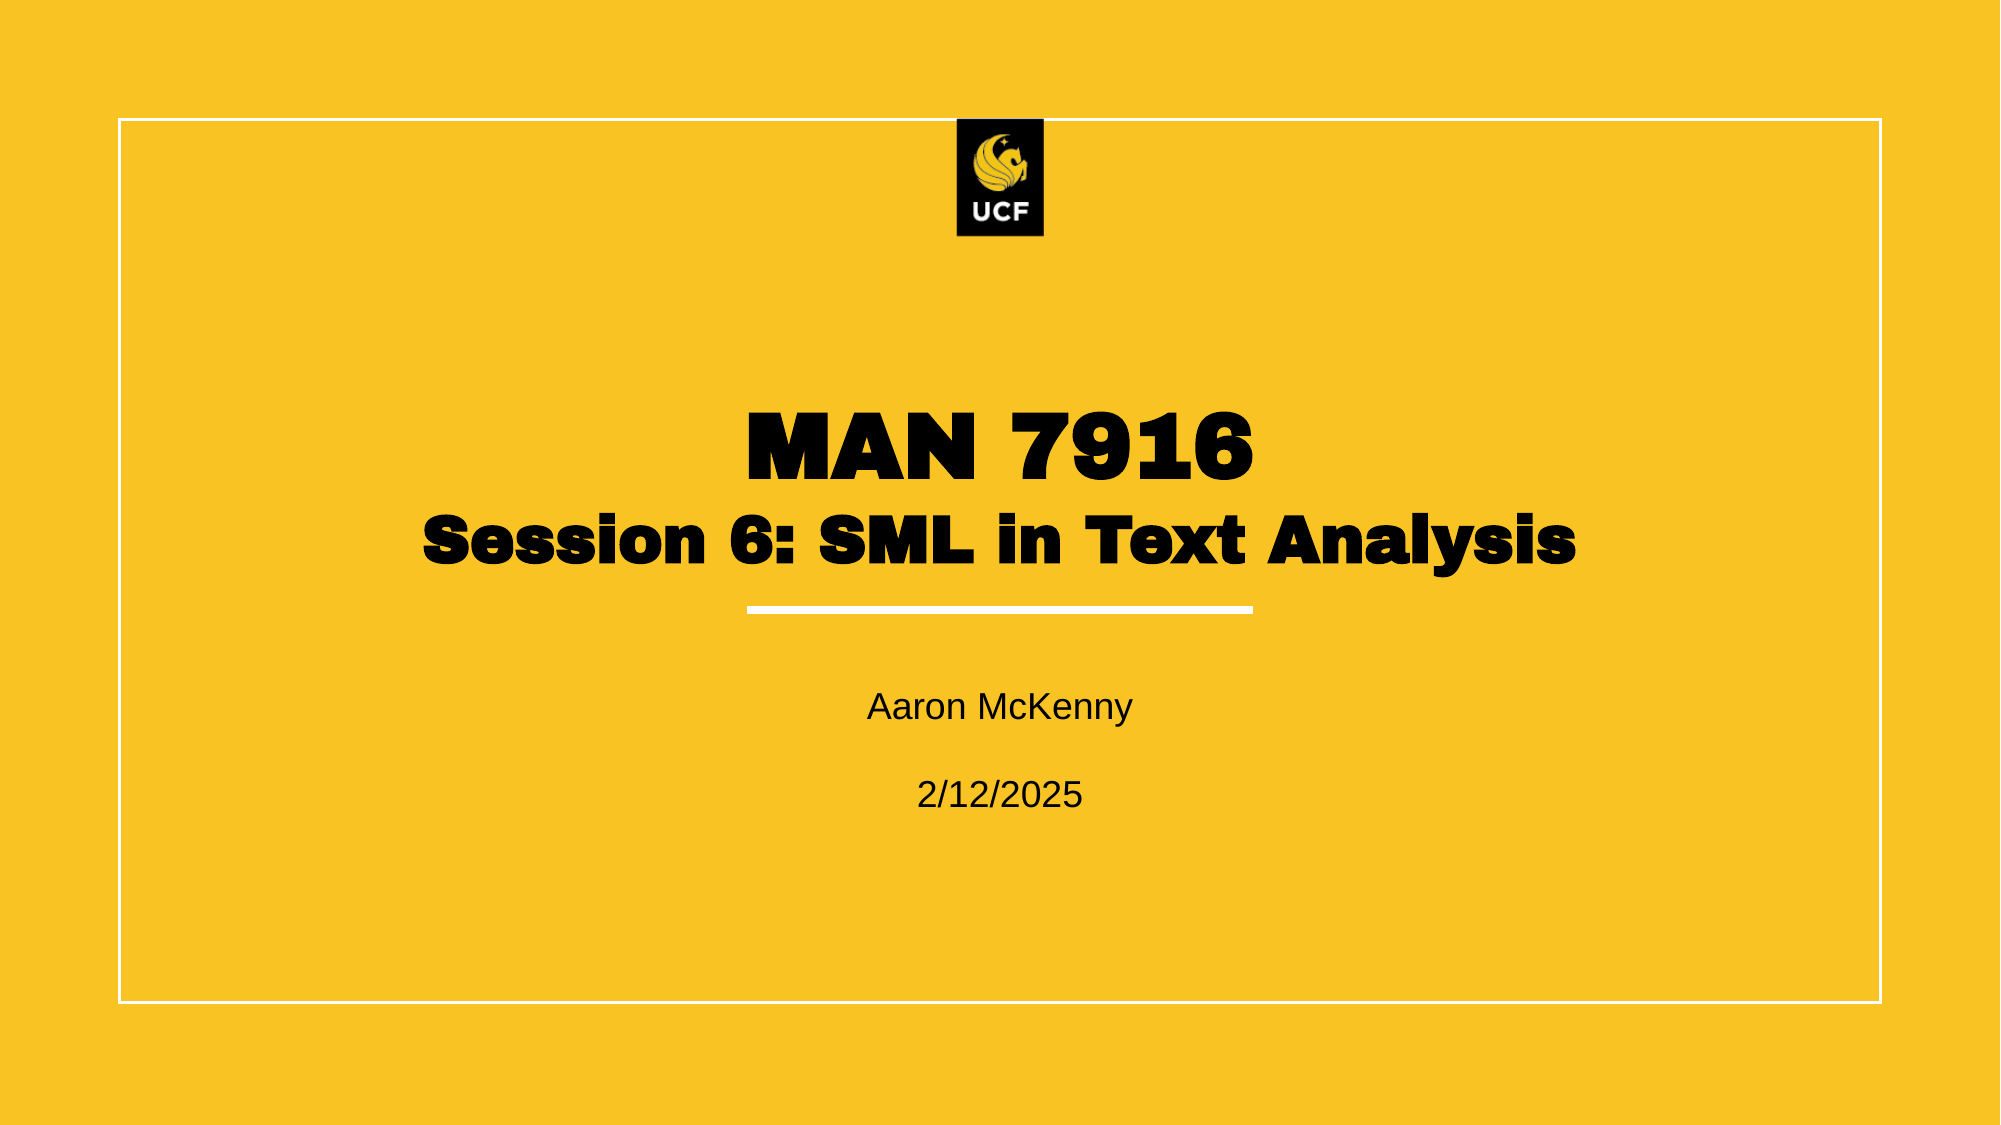

# MAN 7916 Session 6: SML in Text Analysis
Aaron McKenny
2/12/2025